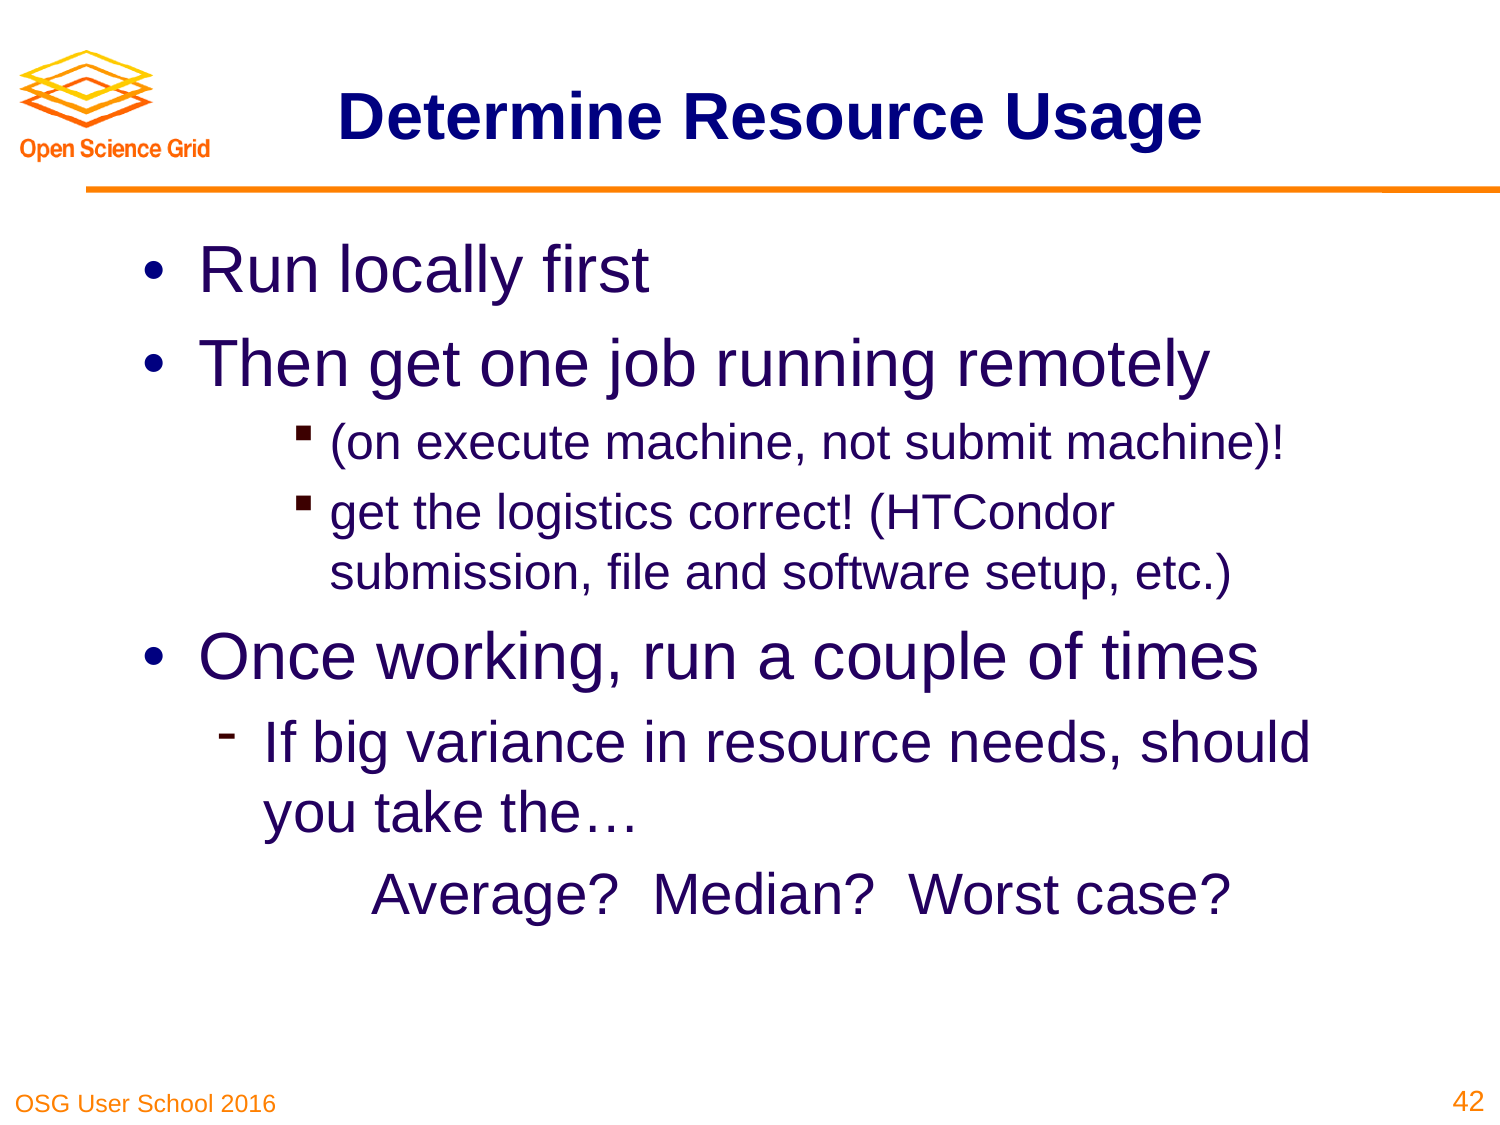

# Determine Resource Usage
Run locally first
Then get one job running remotely
(on execute machine, not submit machine)!
get the logistics correct! (HTCondor submission, file and software setup, etc.)
Once working, run a couple of times
If big variance in resource needs, should you take the…
Average?  Median?  Worst case?
42